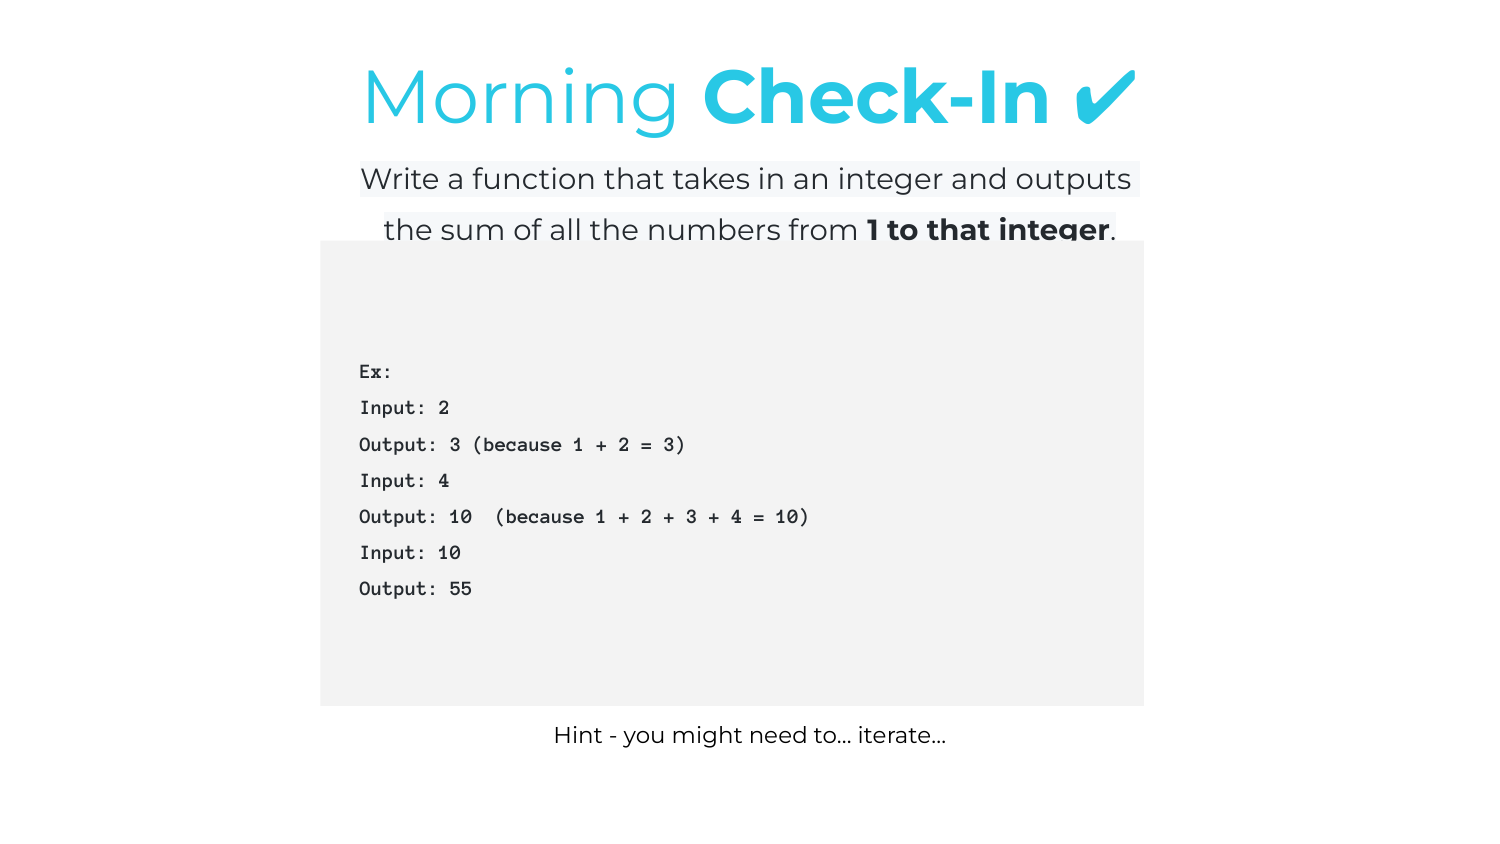

# Morning Check-In ✔
Write a function that takes in an integer and outputs
the sum of all the numbers from 1 to that integer.
Ex:
Input: 2
Output: 3 (because 1 + 2 = 3)
Input: 4
Output: 10  (because 1 + 2 + 3 + 4 = 10)
Input: 10
Output: 55
Hint - you might need to… iterate...